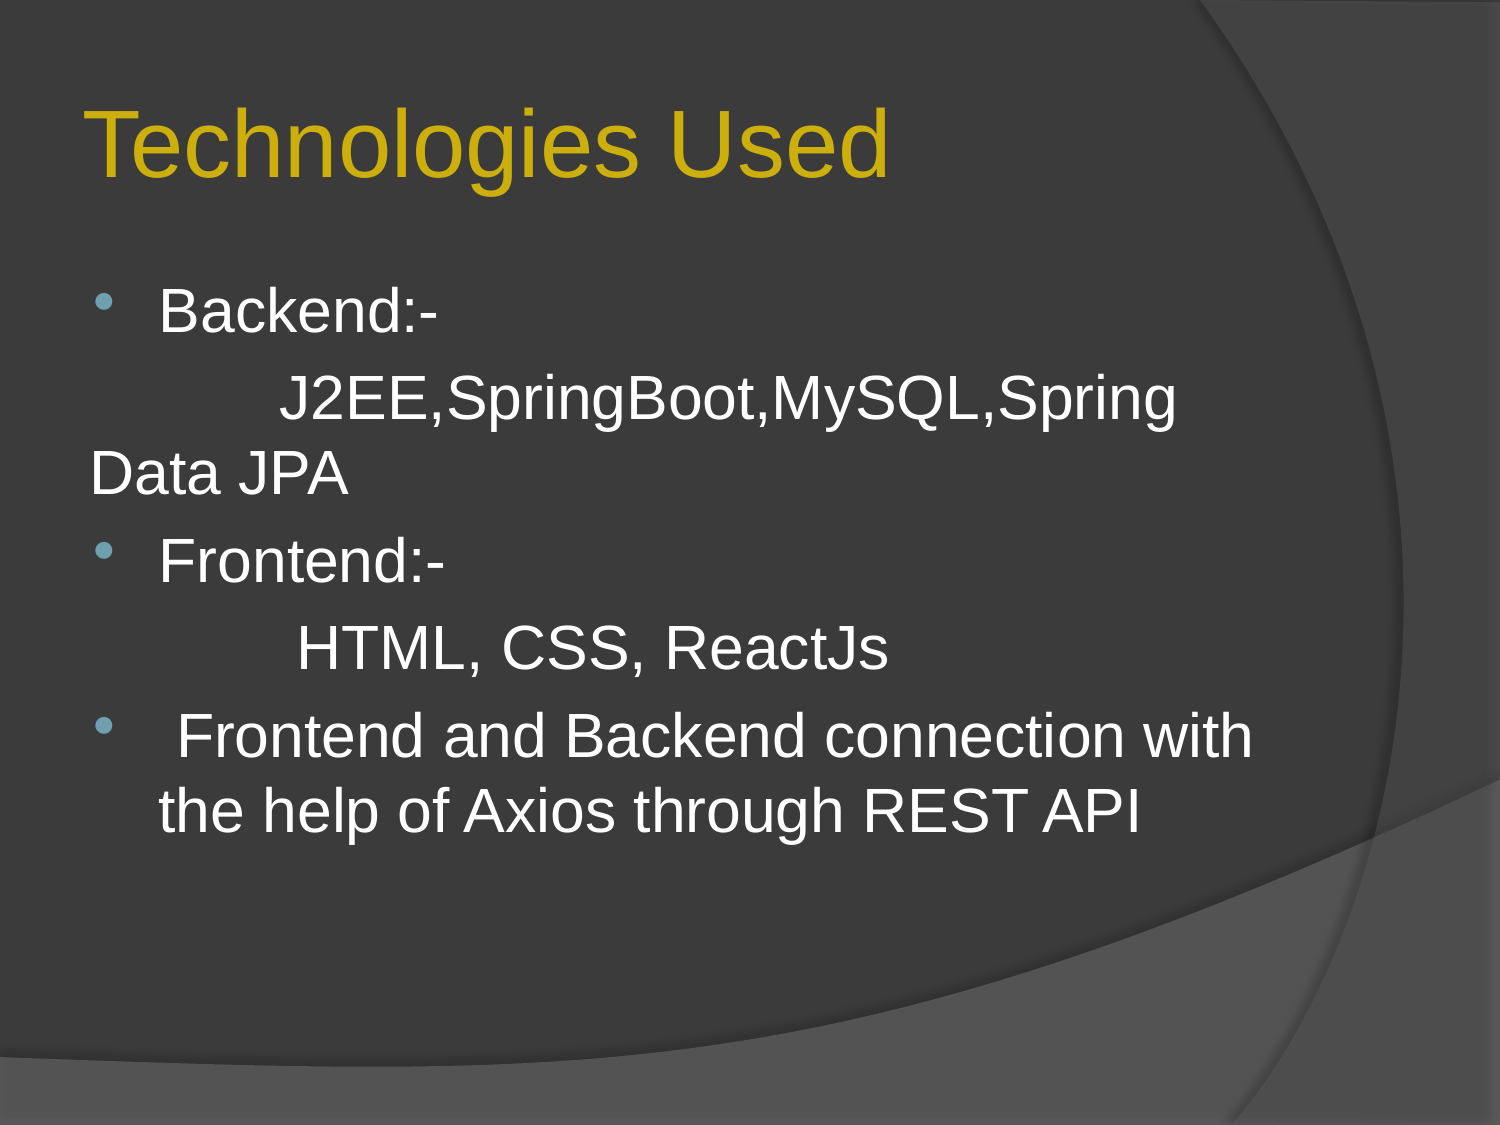

# Technologies Used
Backend:-
           J2EE,SpringBoot,MySQL,Spring Data JPA
Frontend:-
            HTML, CSS, ReactJs
 Frontend and Backend connection with the help of Axios through REST API